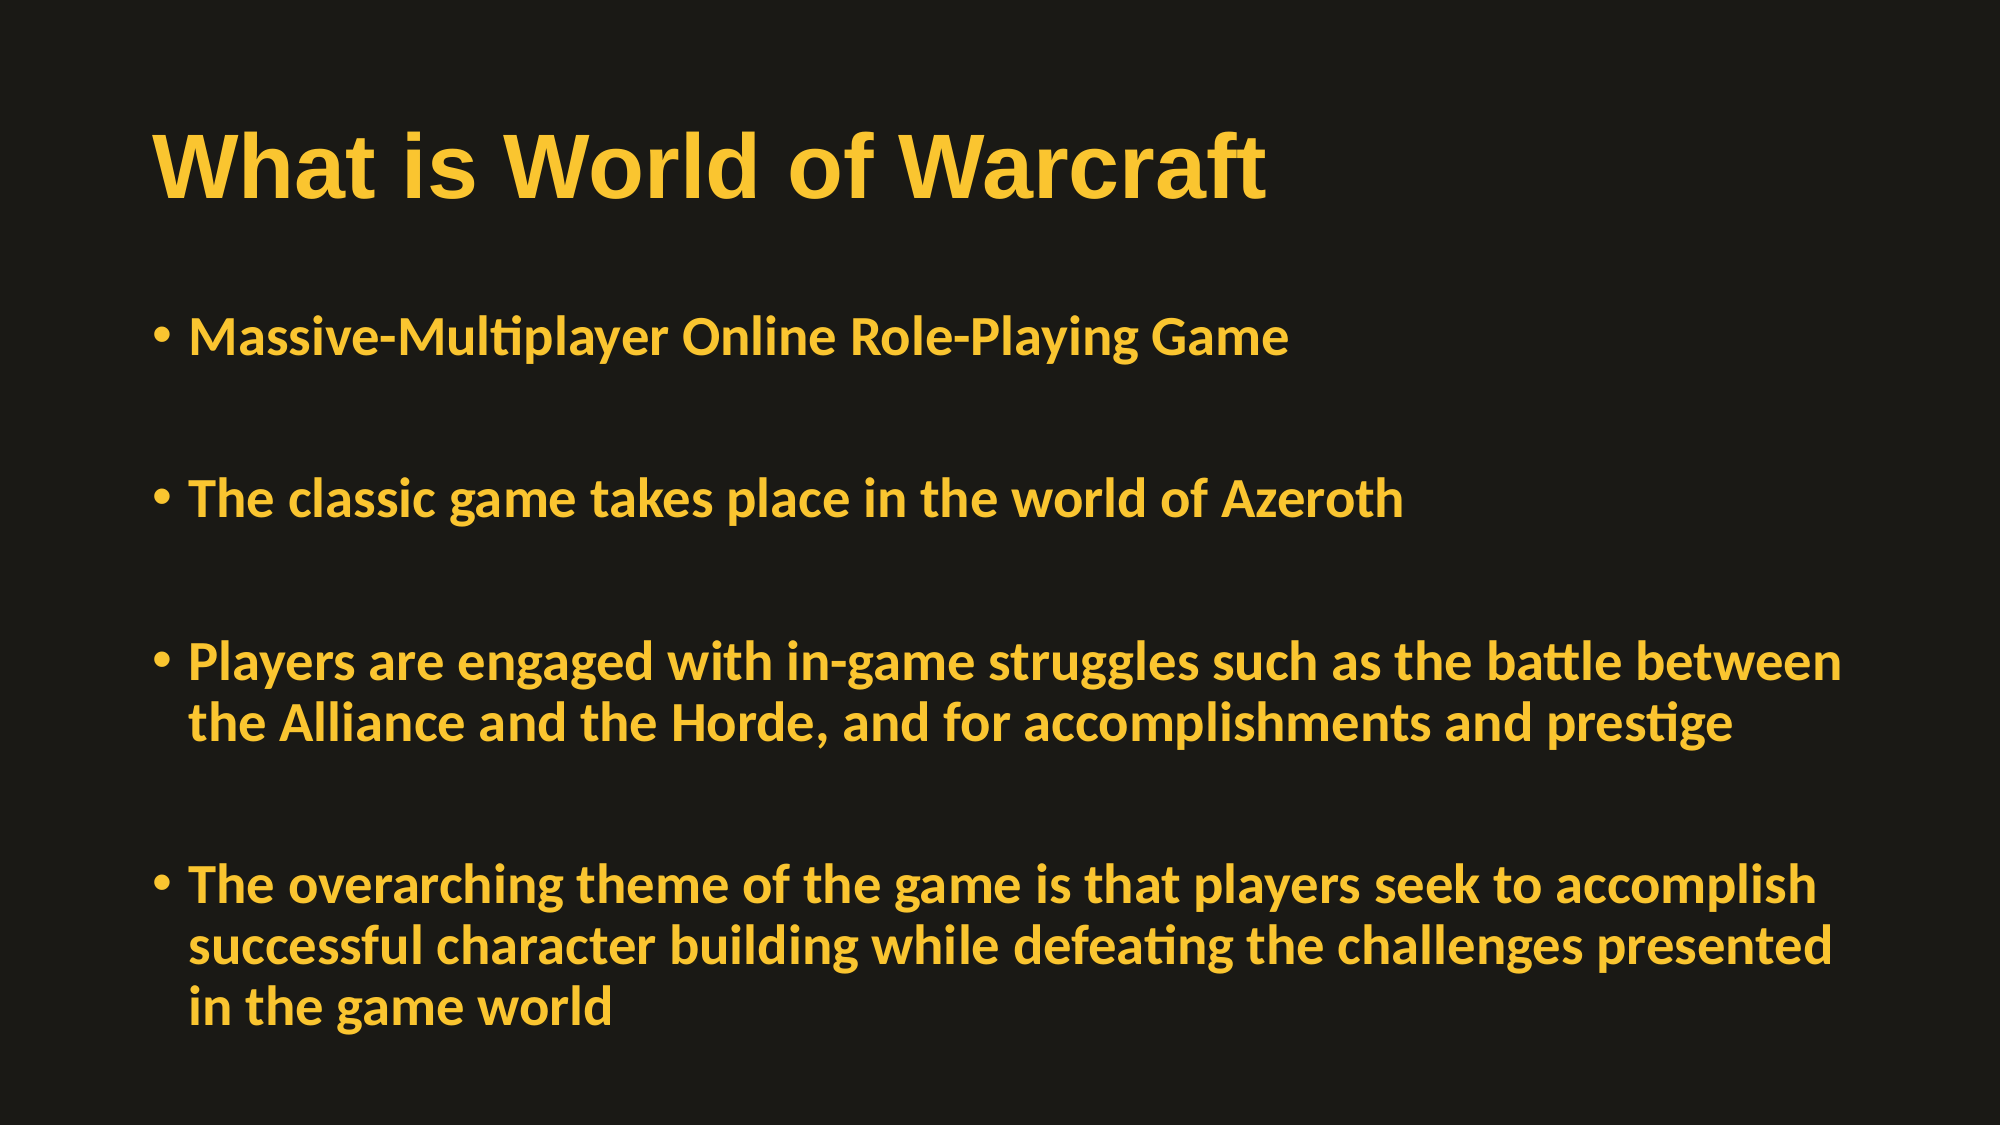

# What is World of Warcraft
Massive-Multiplayer Online Role-Playing Game

The classic game takes place in the world of Azeroth

Players are engaged with in-game struggles such as the battle between the Alliance and the Horde, and for accomplishments and prestige

The overarching theme of the game is that players seek to accomplish successful character building while defeating the challenges presented in the game world